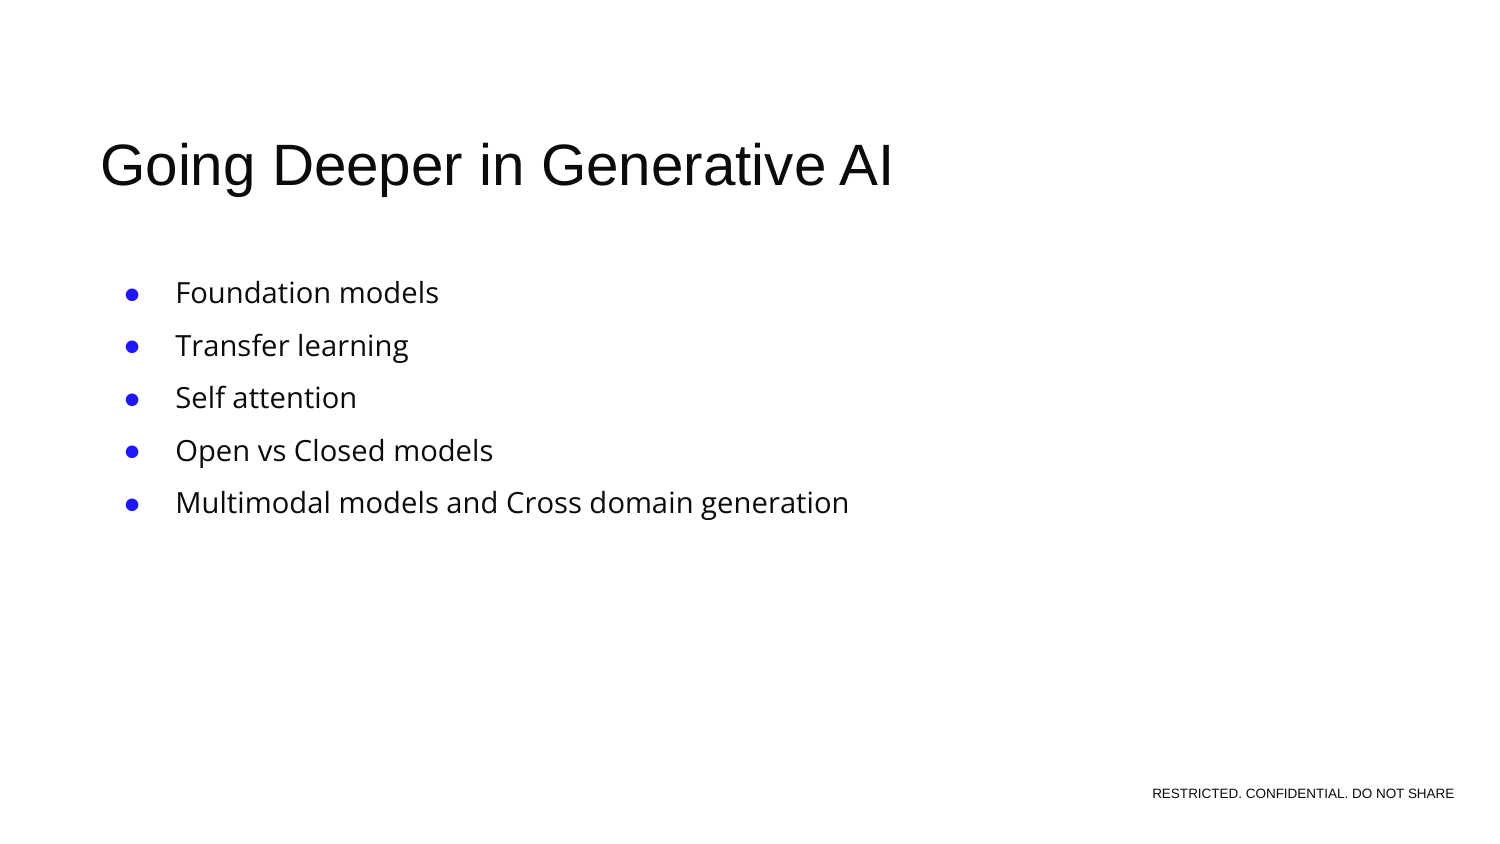

# Going Deeper in Generative AI
Foundation models
Transfer learning
Self attention
Open vs Closed models
Multimodal models and Cross domain generation